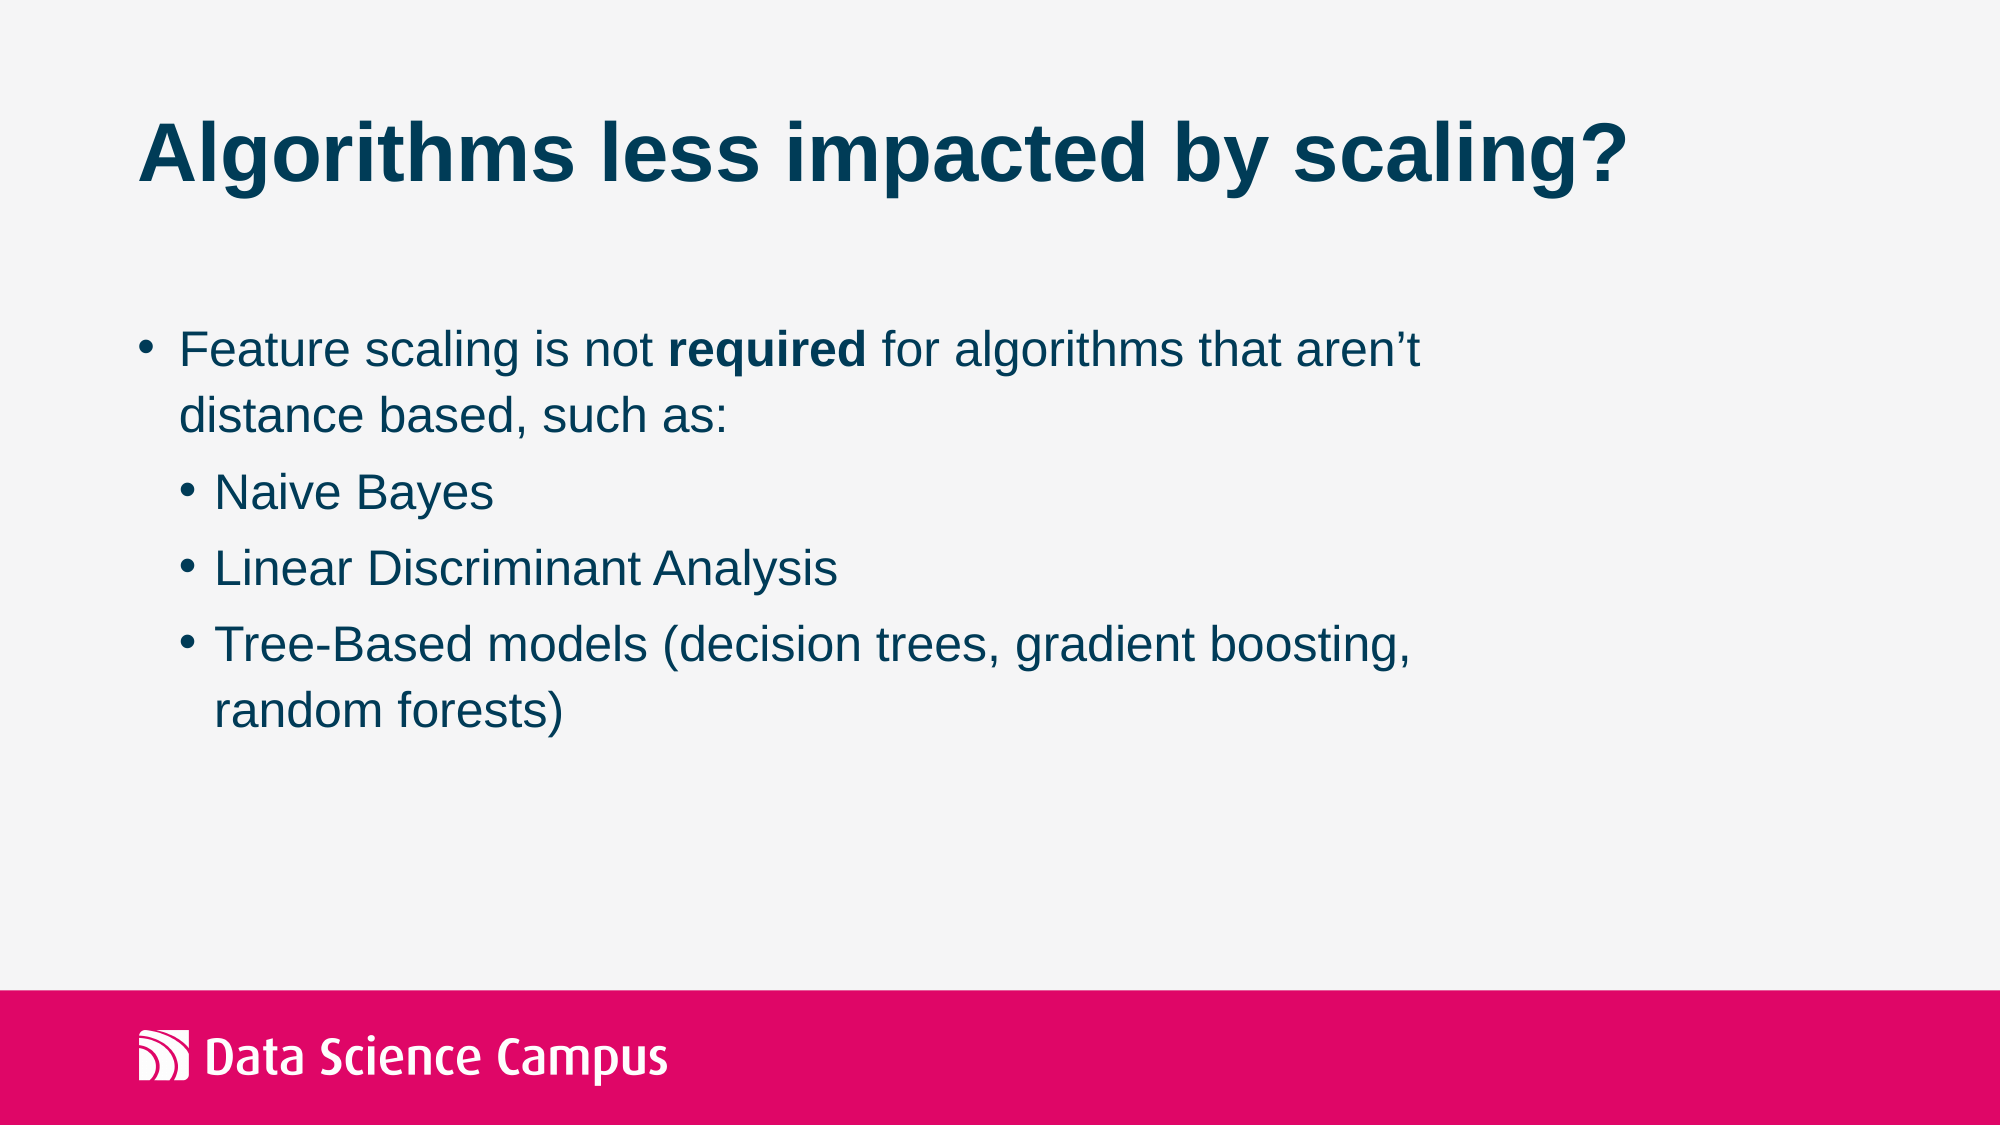

# Algorithms less impacted by scaling?
Feature scaling is not required for algorithms that aren’t distance based, such as:
Naive Bayes
Linear Discriminant Analysis
Tree-Based models (decision trees, gradient boosting, random forests)